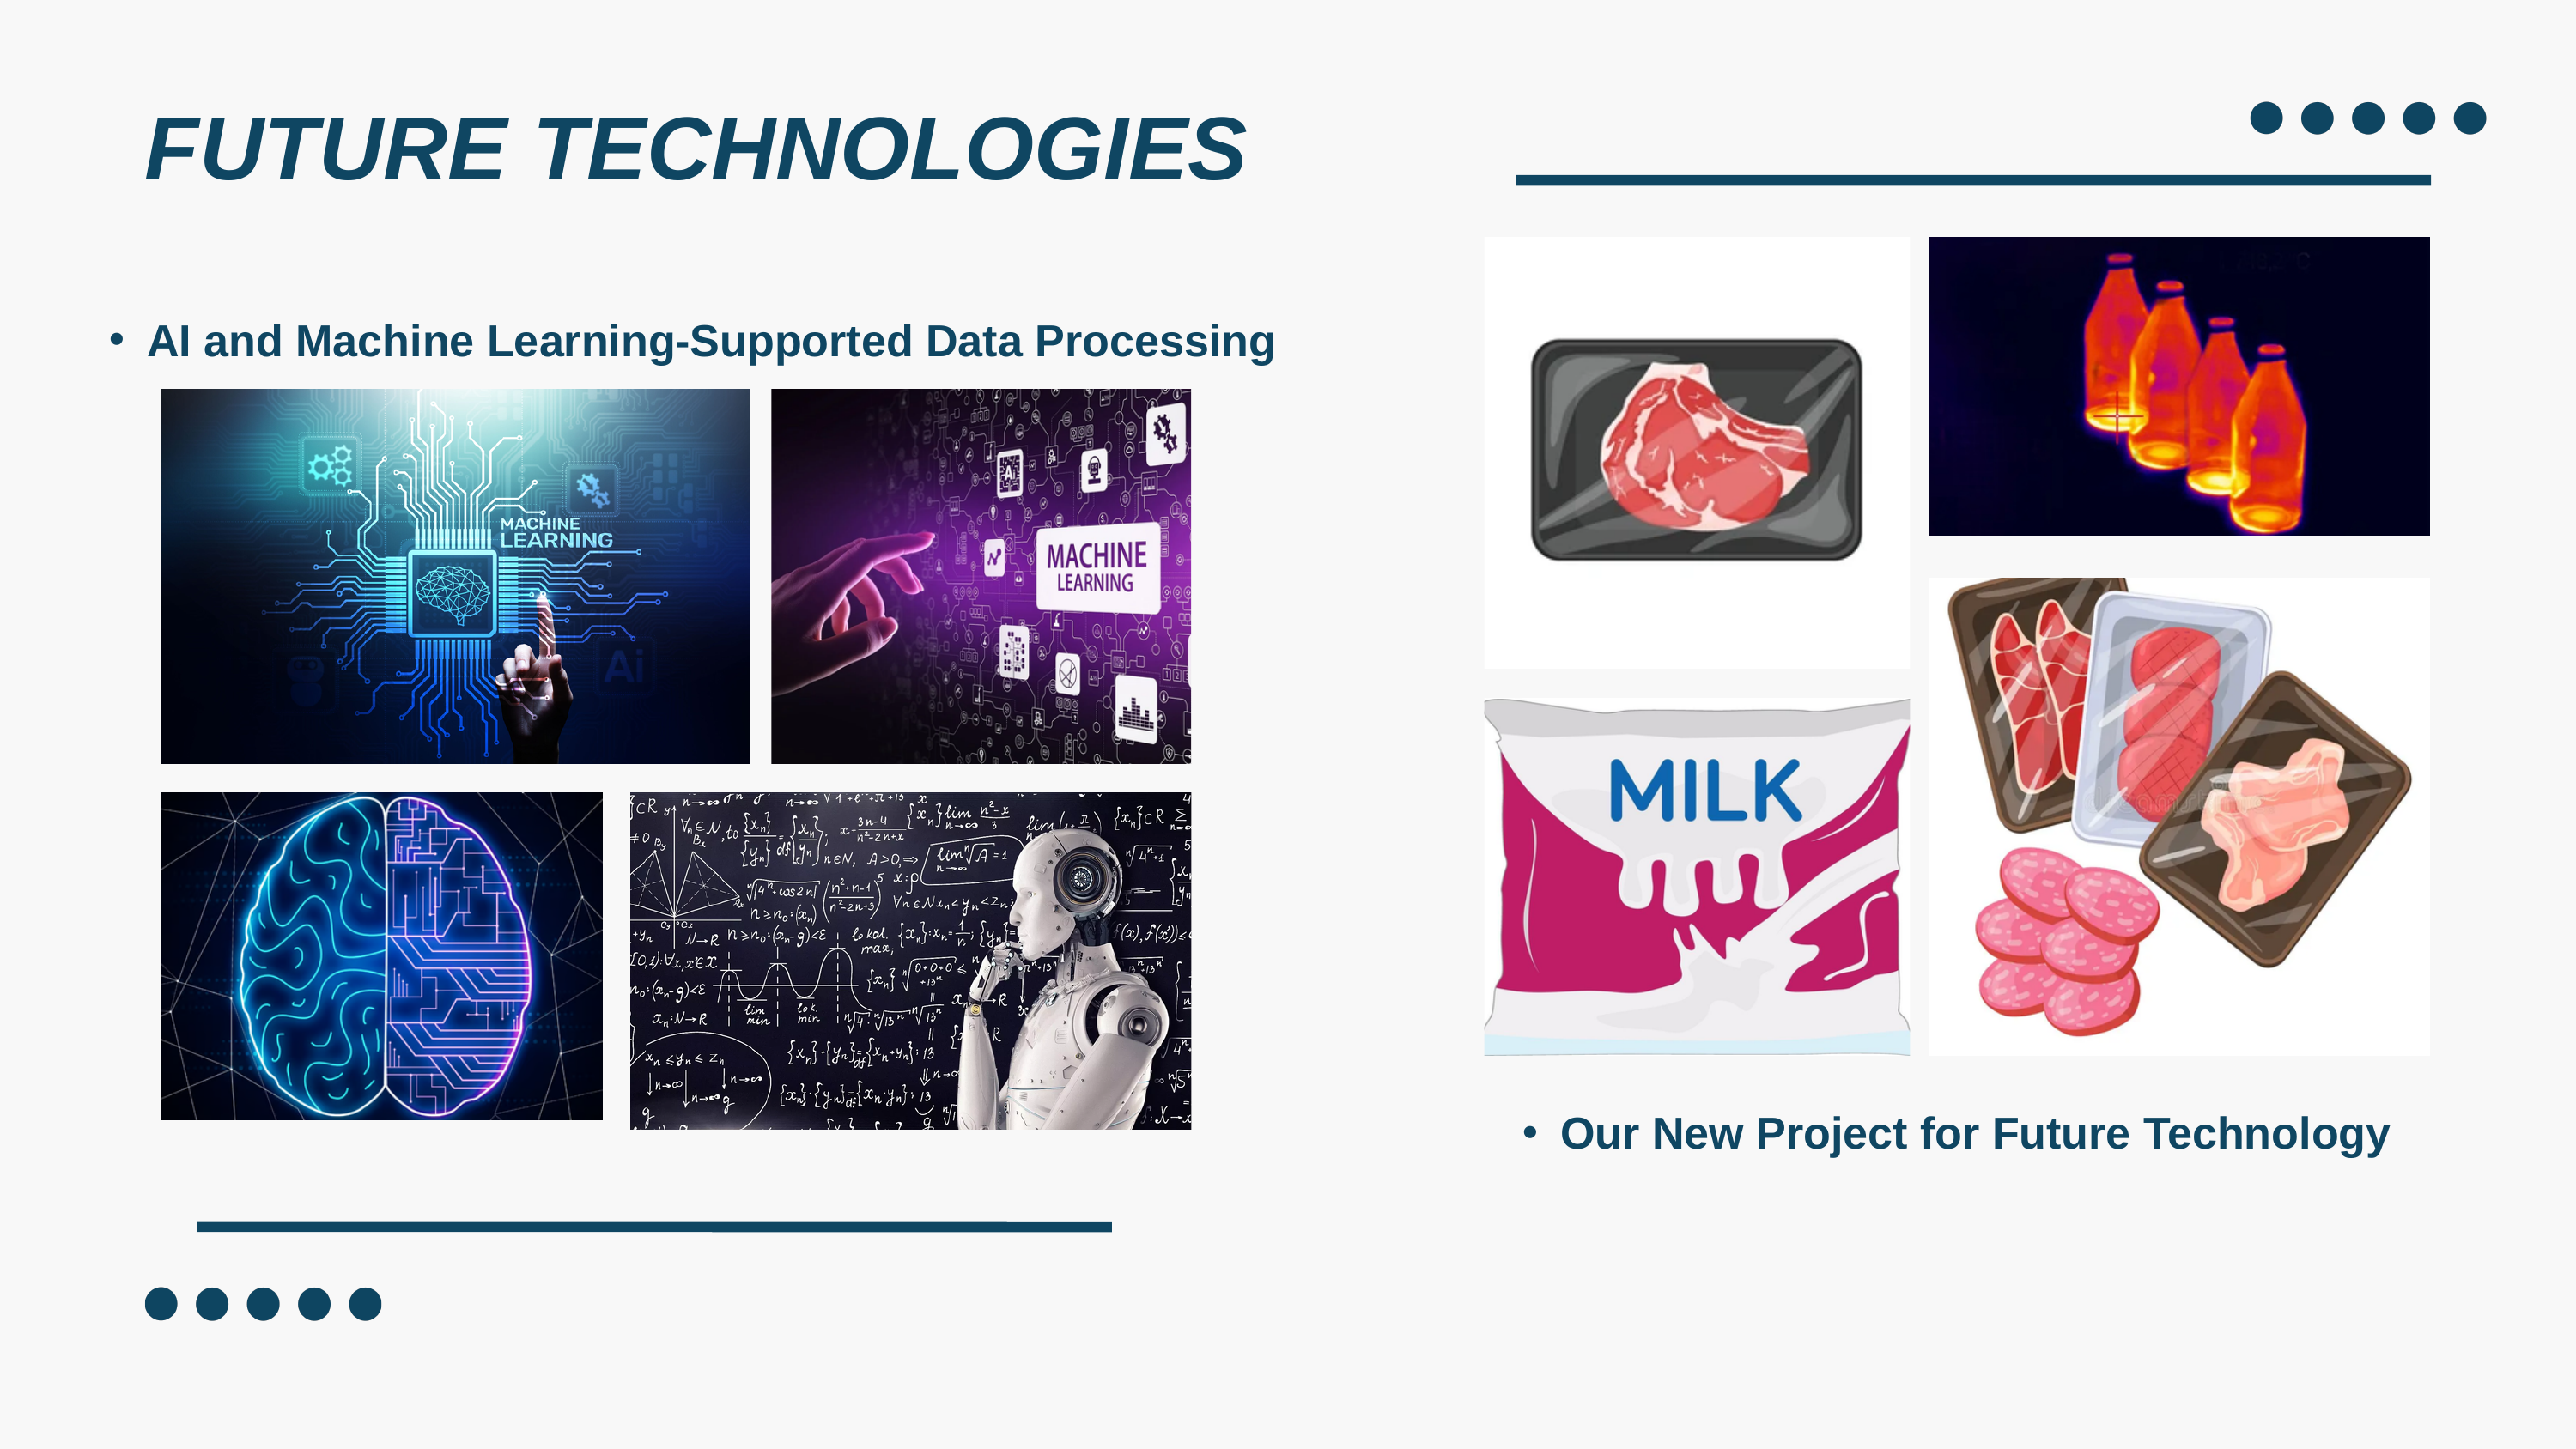

FUTURE TECHNOLOGIES

AI and Machine Learning-Supported Data Processing

Our New Project for Future Technology